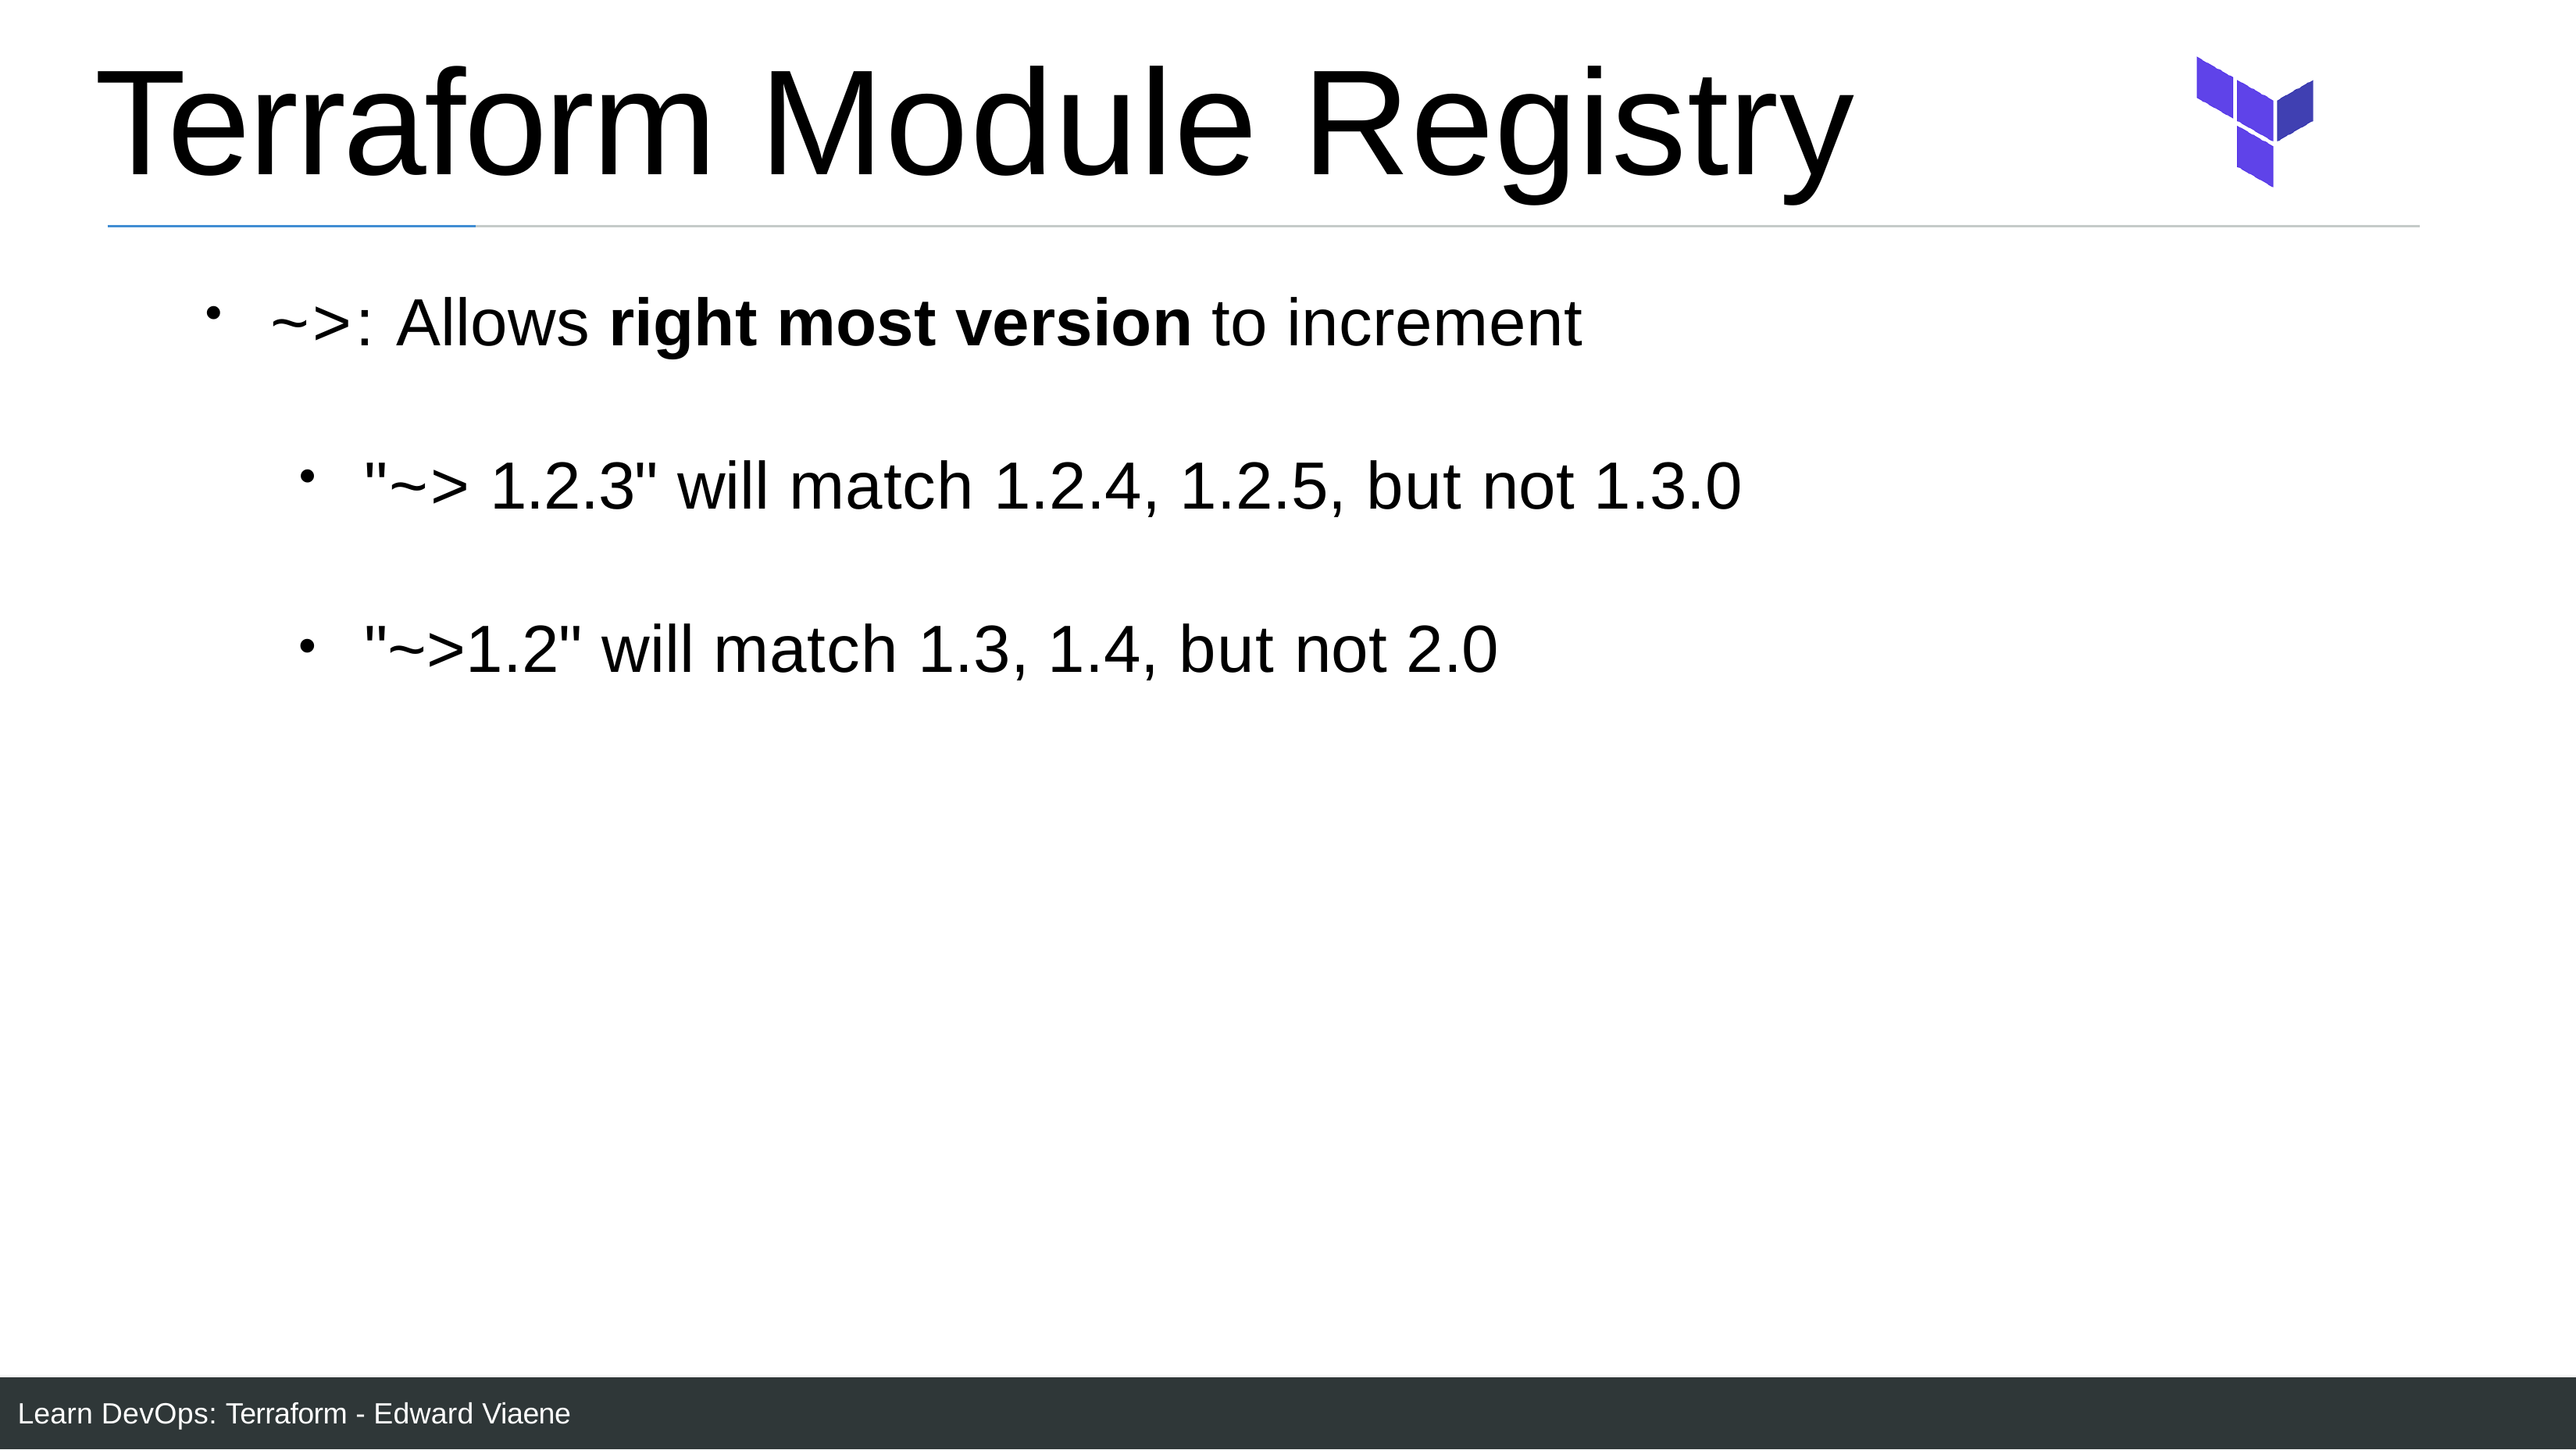

# Terraform Module Registry
~>: Allows right most version to increment

"~> 1.2.3" will match 1.2.4, 1.2.5, but not 1.3.0

"~>1.2" will match 1.3, 1.4, but not 2.0
Learn DevOps: Terraform - Edward Viaene